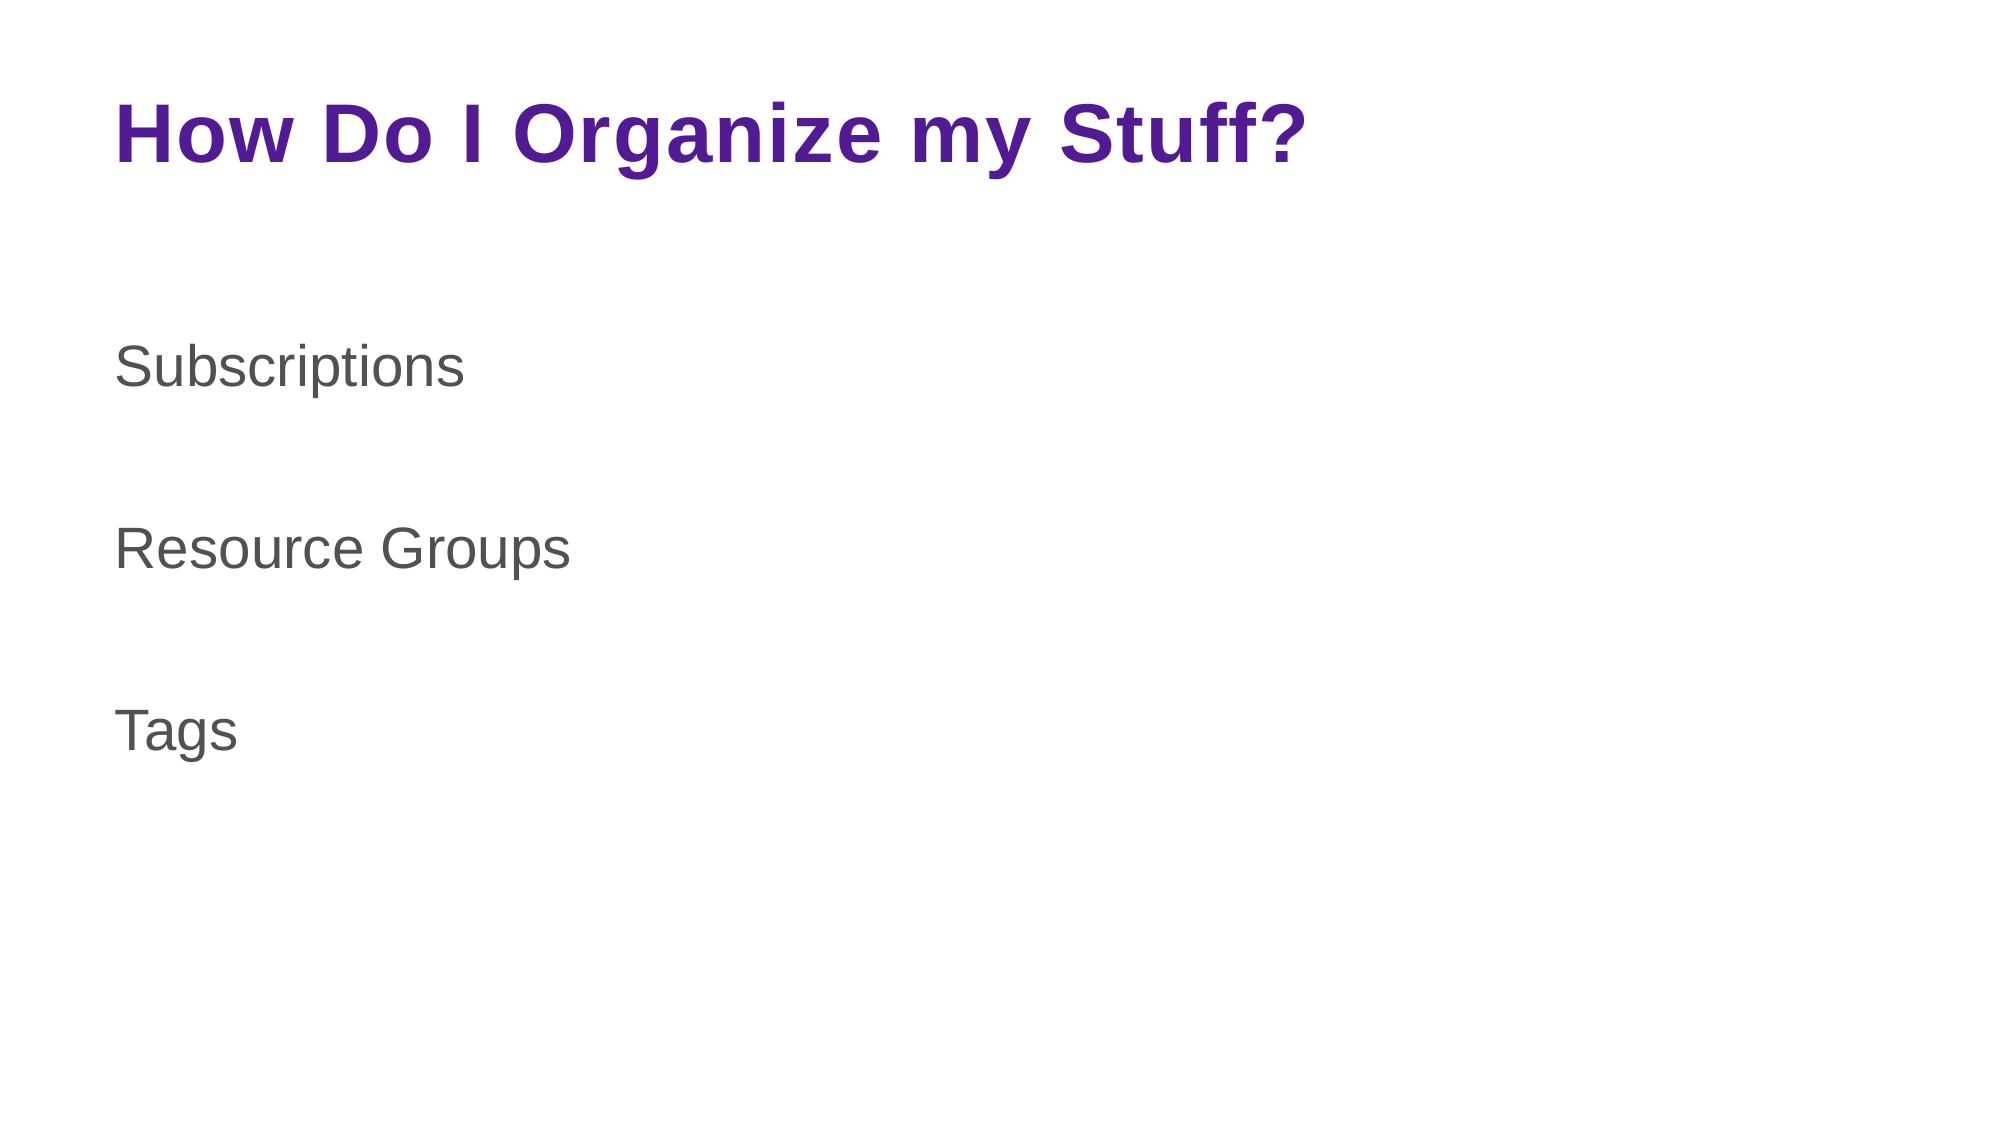

# How Do I Organize my Stuff?
Subscriptions

Resource Groups

Tags